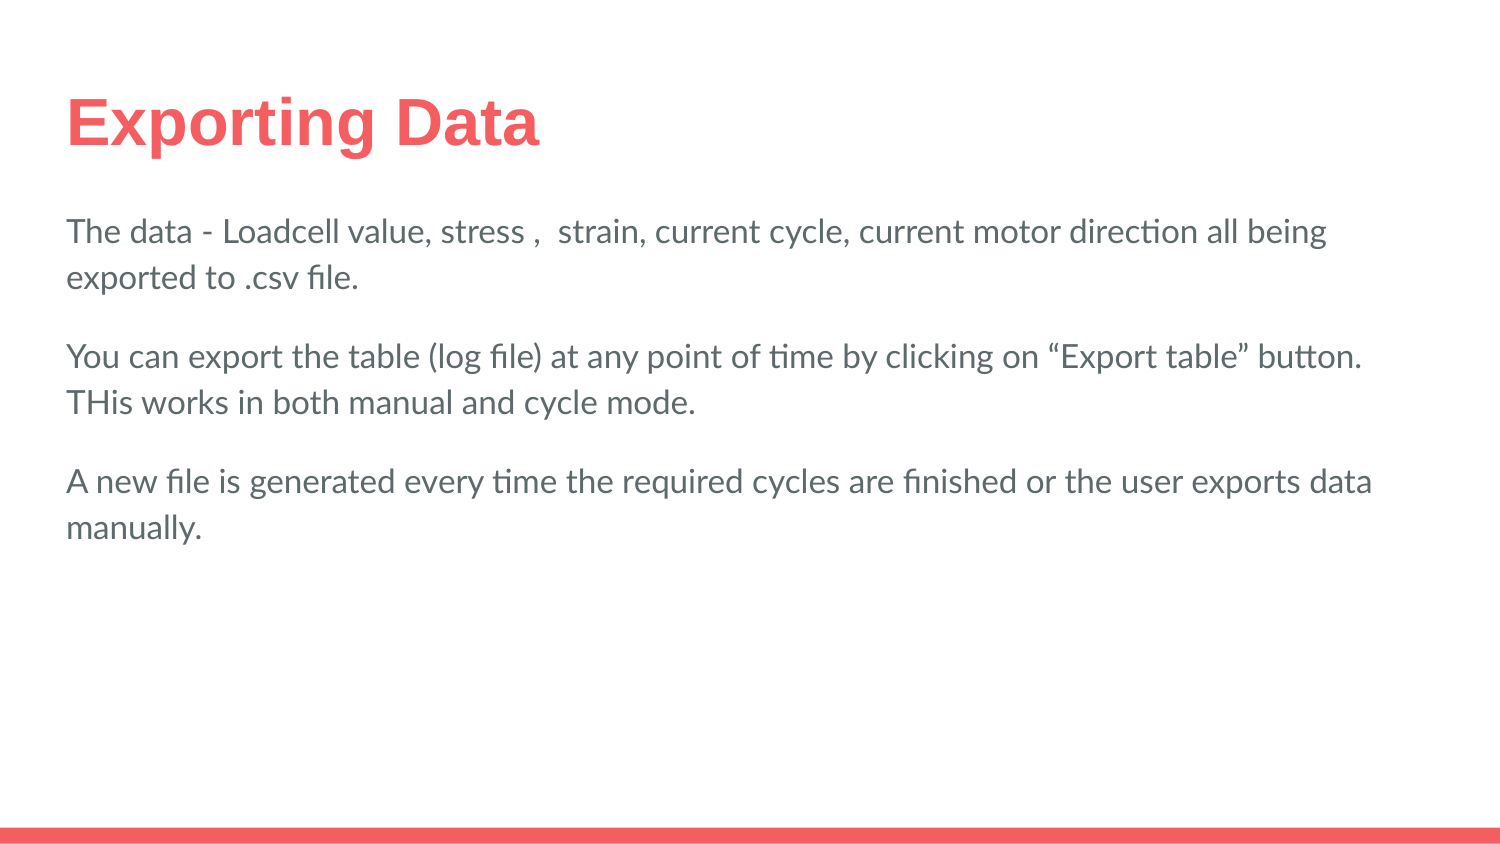

# Exporting Data
The data - Loadcell value, stress ,  strain, current cycle, current motor direction all being exported to .csv file.
You can export the table (log file) at any point of time by clicking on “Export table” button. THis works in both manual and cycle mode.
A new file is generated every time the required cycles are finished or the user exports data manually.